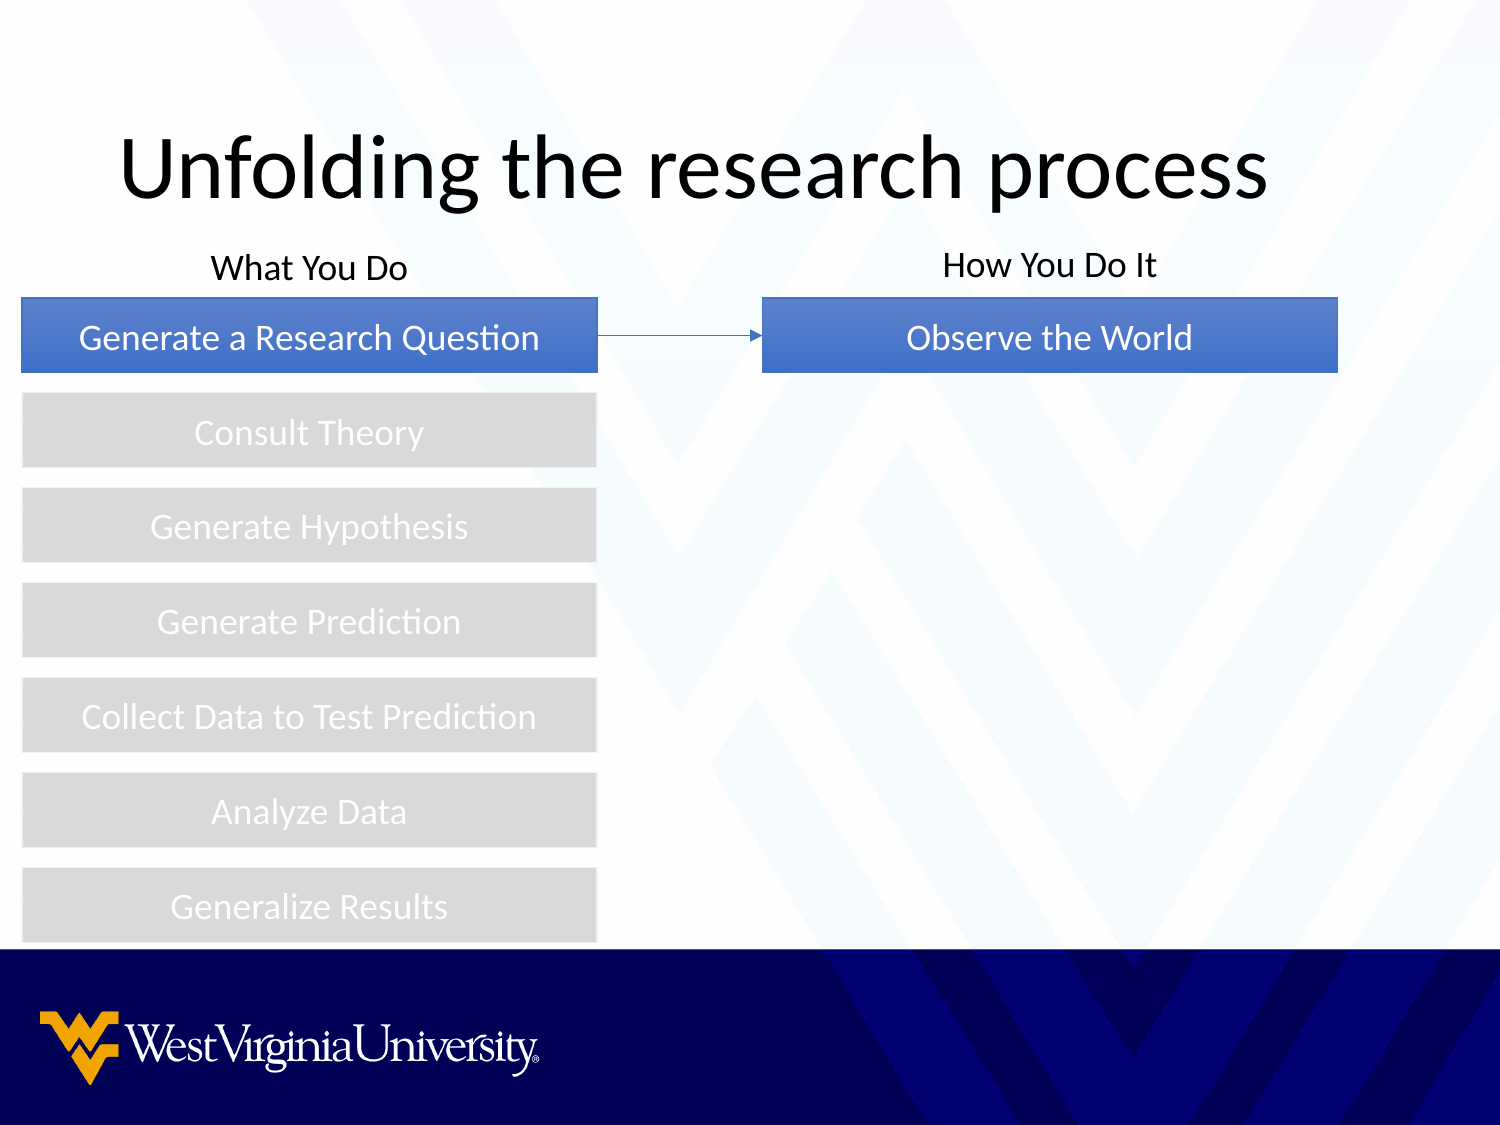

# Unfolding the research process
How You Do It
What You Do
Generate a Research Question
Observe the World
Consult Theory
Generate Hypothesis
Generate Prediction
Collect Data to Test Prediction
Analyze Data
Generalize Results